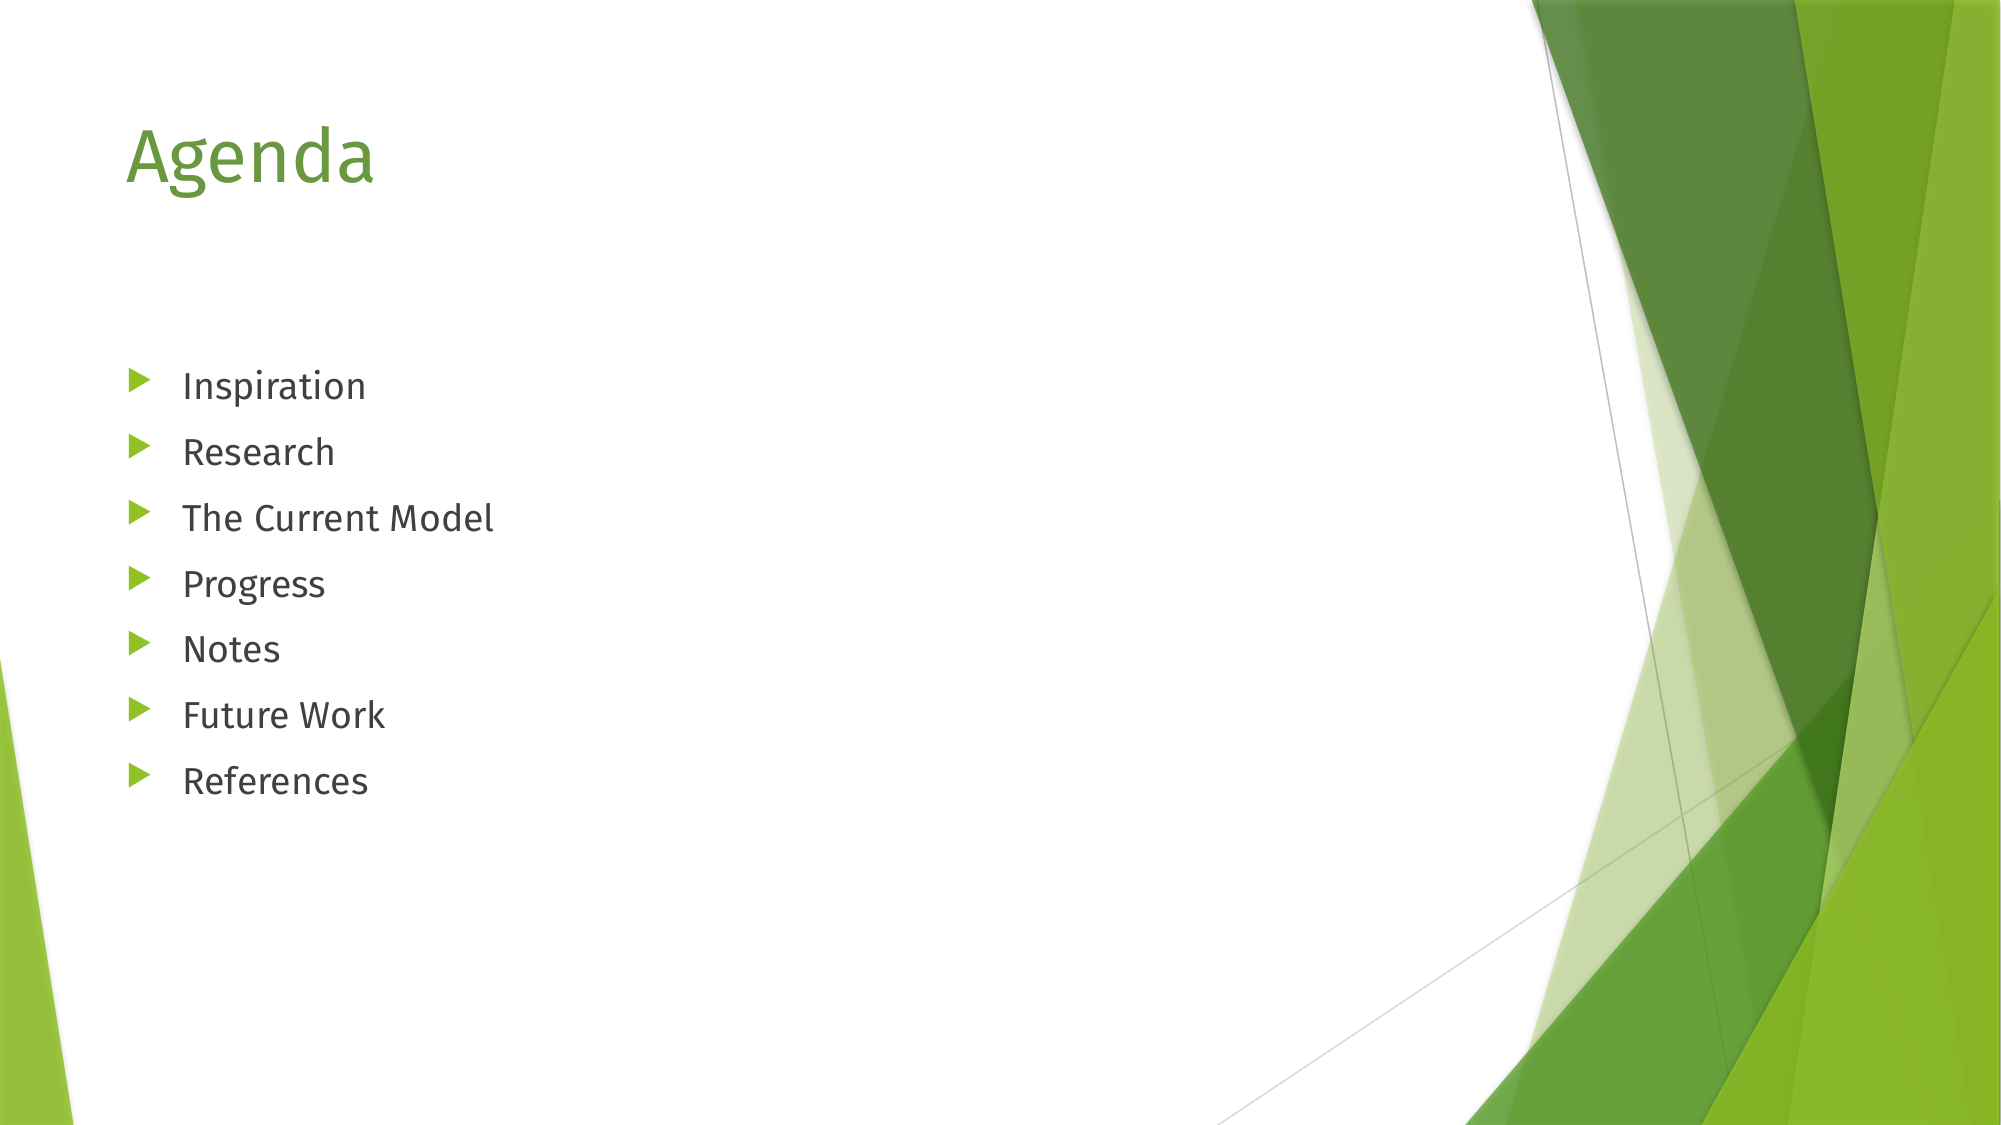

# Agenda
Inspiration
Research
The Current Model
Progress
Notes
Future Work
References